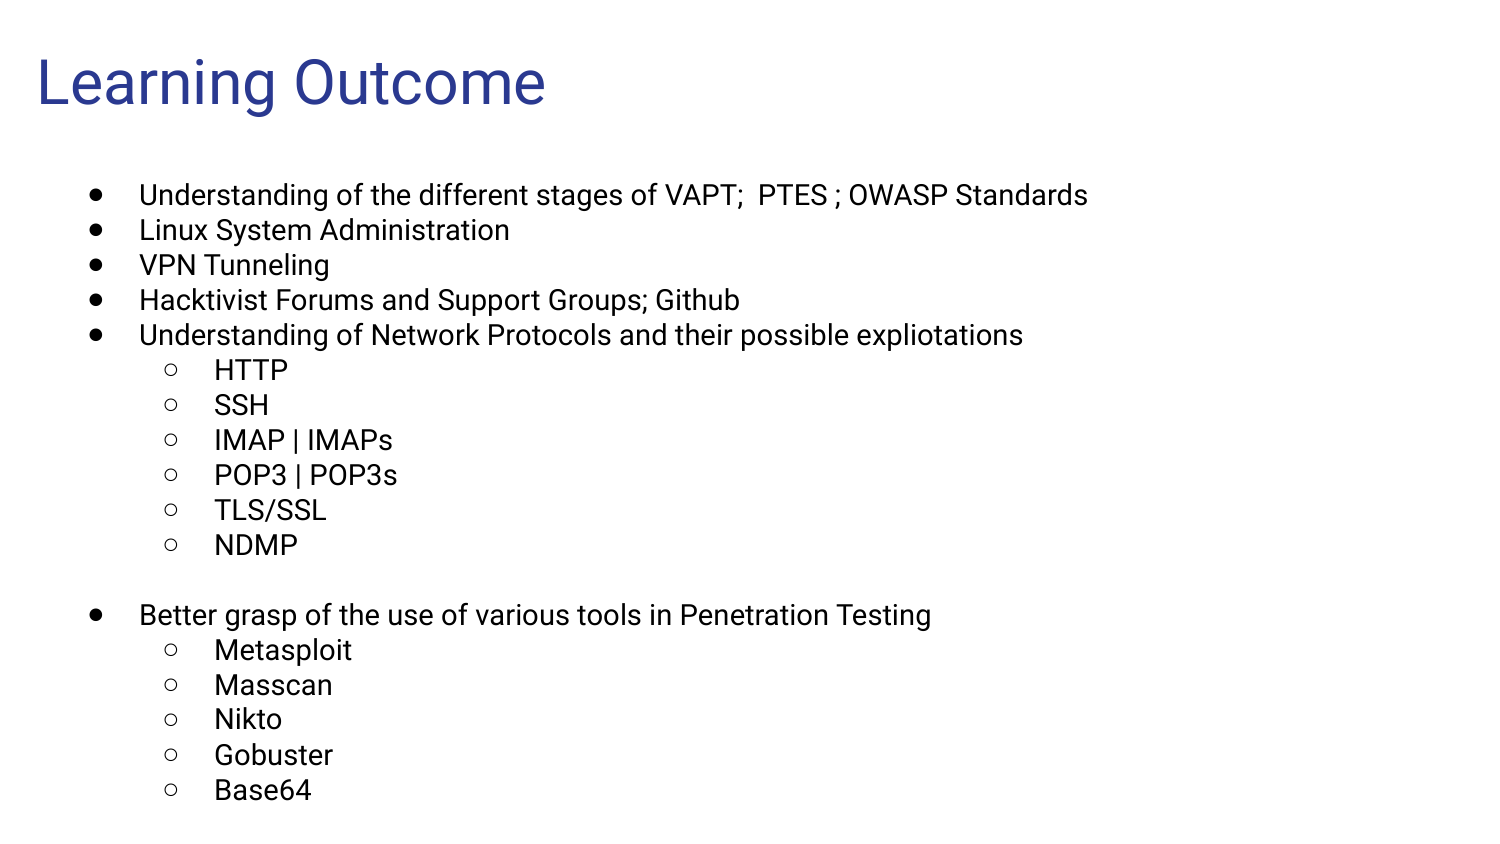

# Learning Outcome
Understanding of the different stages of VAPT;  PTES ; OWASP Standards
Linux System Administration
VPN Tunneling
Hacktivist Forums and Support Groups; Github
Understanding of Network Protocols and their possible expliotations
HTTP
SSH
IMAP | IMAPs
POP3 | POP3s
TLS/SSL
NDMP

Better grasp of the use of various tools in Penetration Testing
Metasploit
Masscan
Nikto
Gobuster
Base64